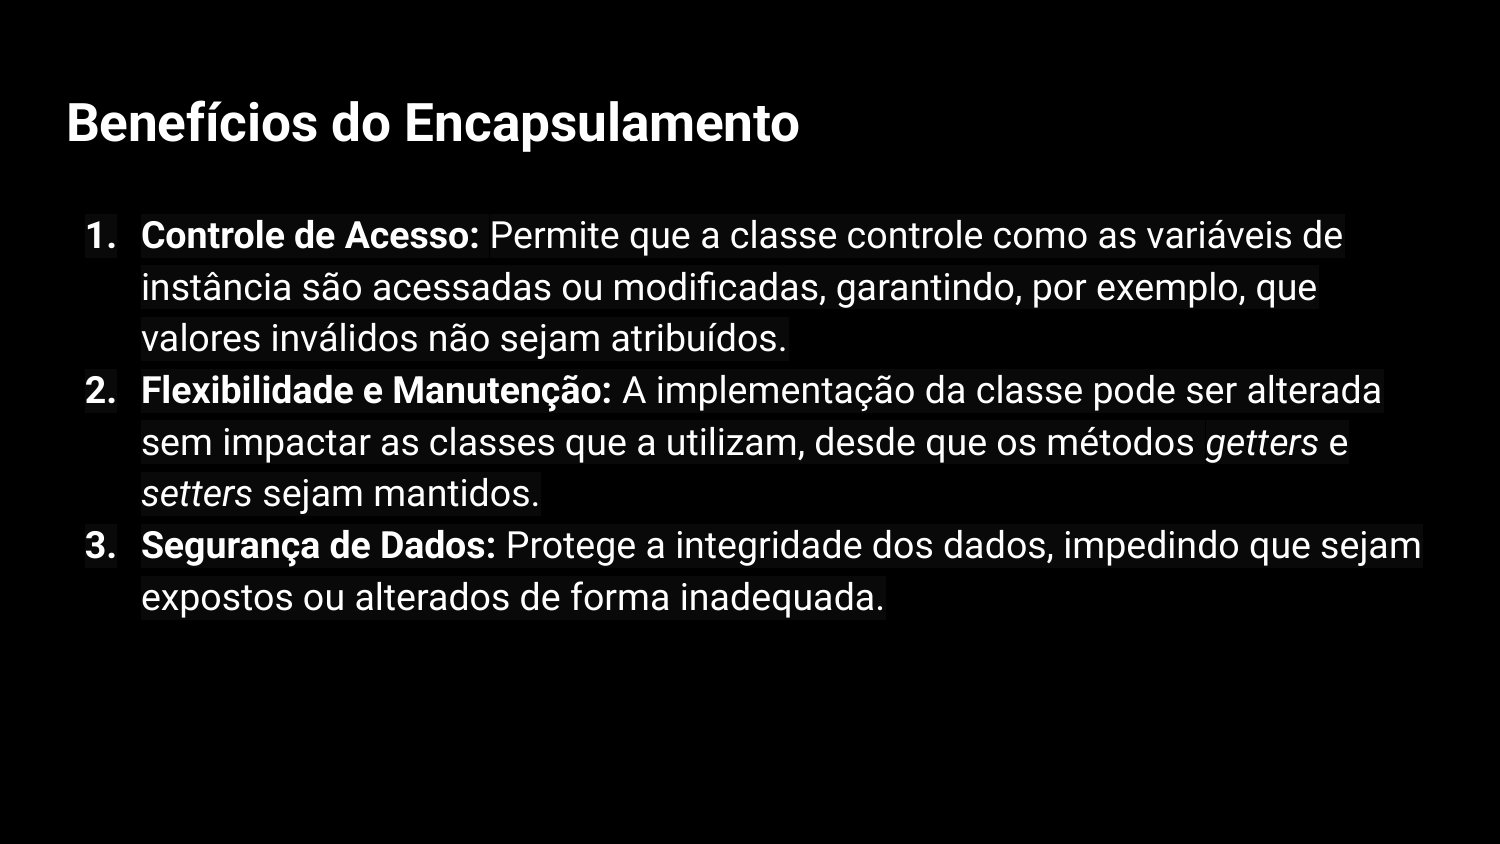

# Benefícios do Encapsulamento

Controle de Acesso: Permite que a classe controle como as variáveis de instância são acessadas ou modificadas, garantindo, por exemplo, que valores inválidos não sejam atribuídos.
Flexibilidade e Manutenção: A implementação da classe pode ser alterada sem impactar as classes que a utilizam, desde que os métodos getters e setters sejam mantidos.
Segurança de Dados: Protege a integridade dos dados, impedindo que sejam expostos ou alterados de forma inadequada.